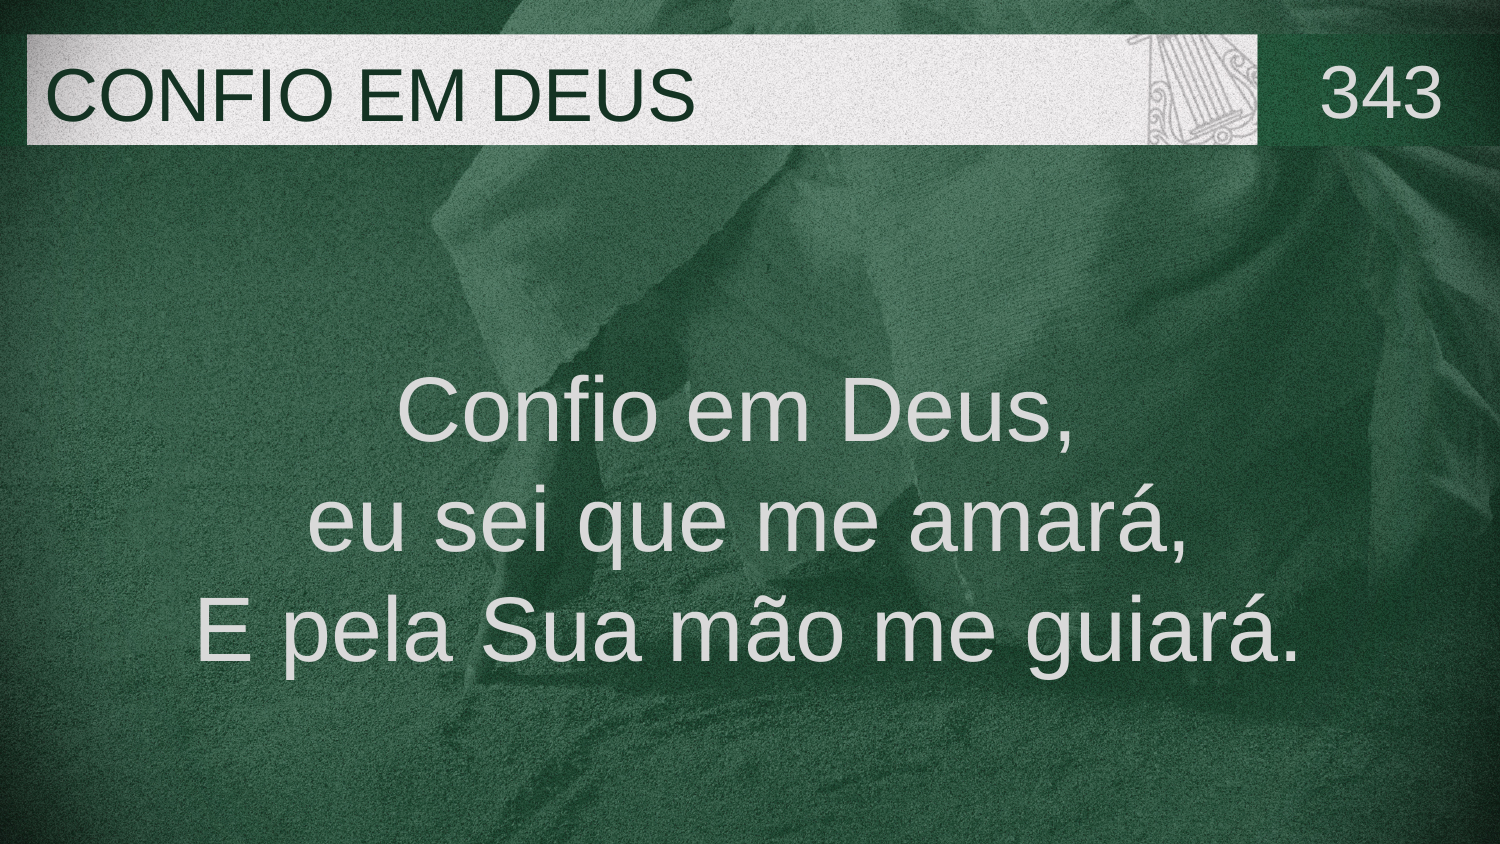

# CONFIO EM DEUS
343
Confio em Deus,
eu sei que me amará,
E pela Sua mão me guiará.